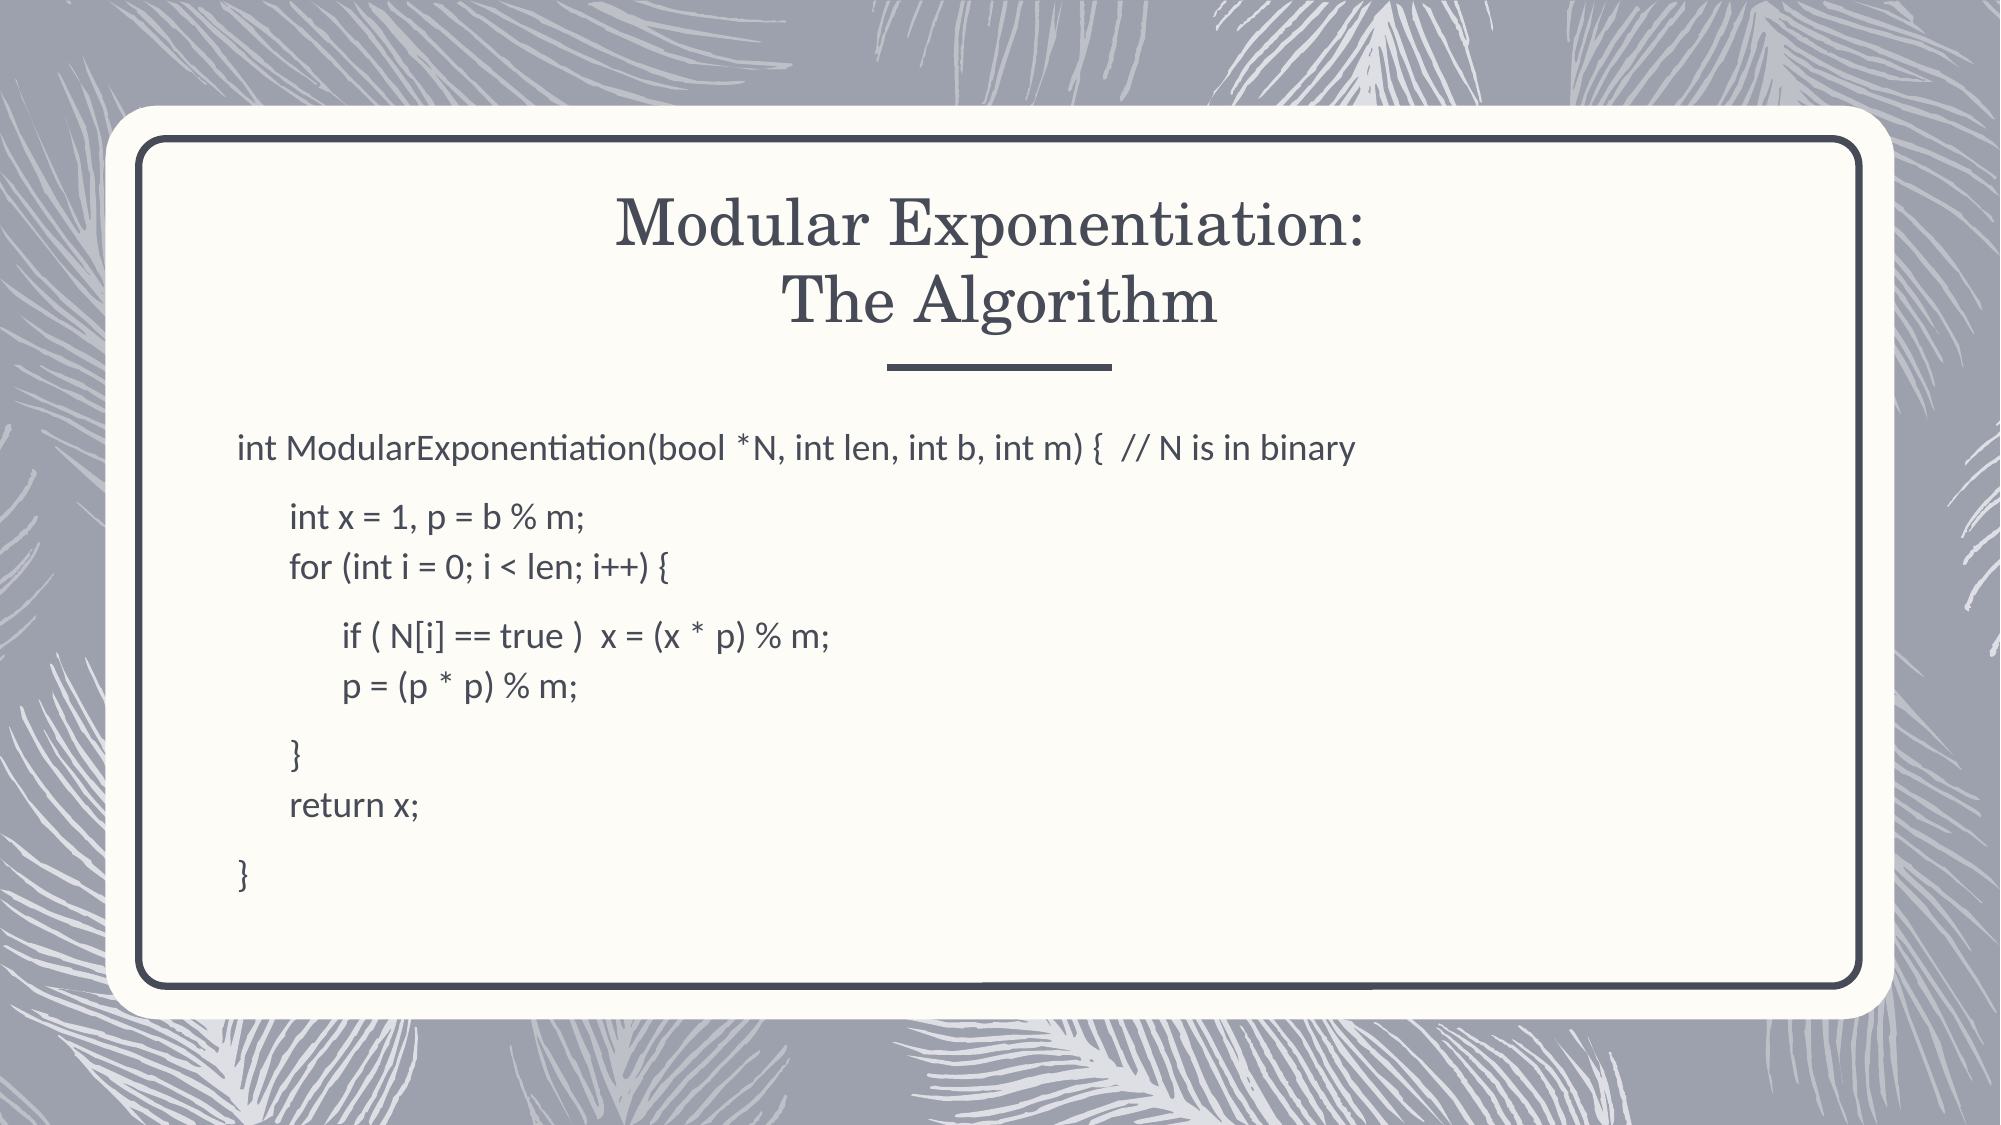

# Modular Exponentiation: The Algorithm
int ModularExponentiation(bool *N, int len, int b, int m) {  // N is in binary
int x = 1, p = b % m;
for (int i = 0; i < len; i++) {
if ( N[i] == true )  x = (x * p) % m;
p = (p * p) % m;
}
return x;
}